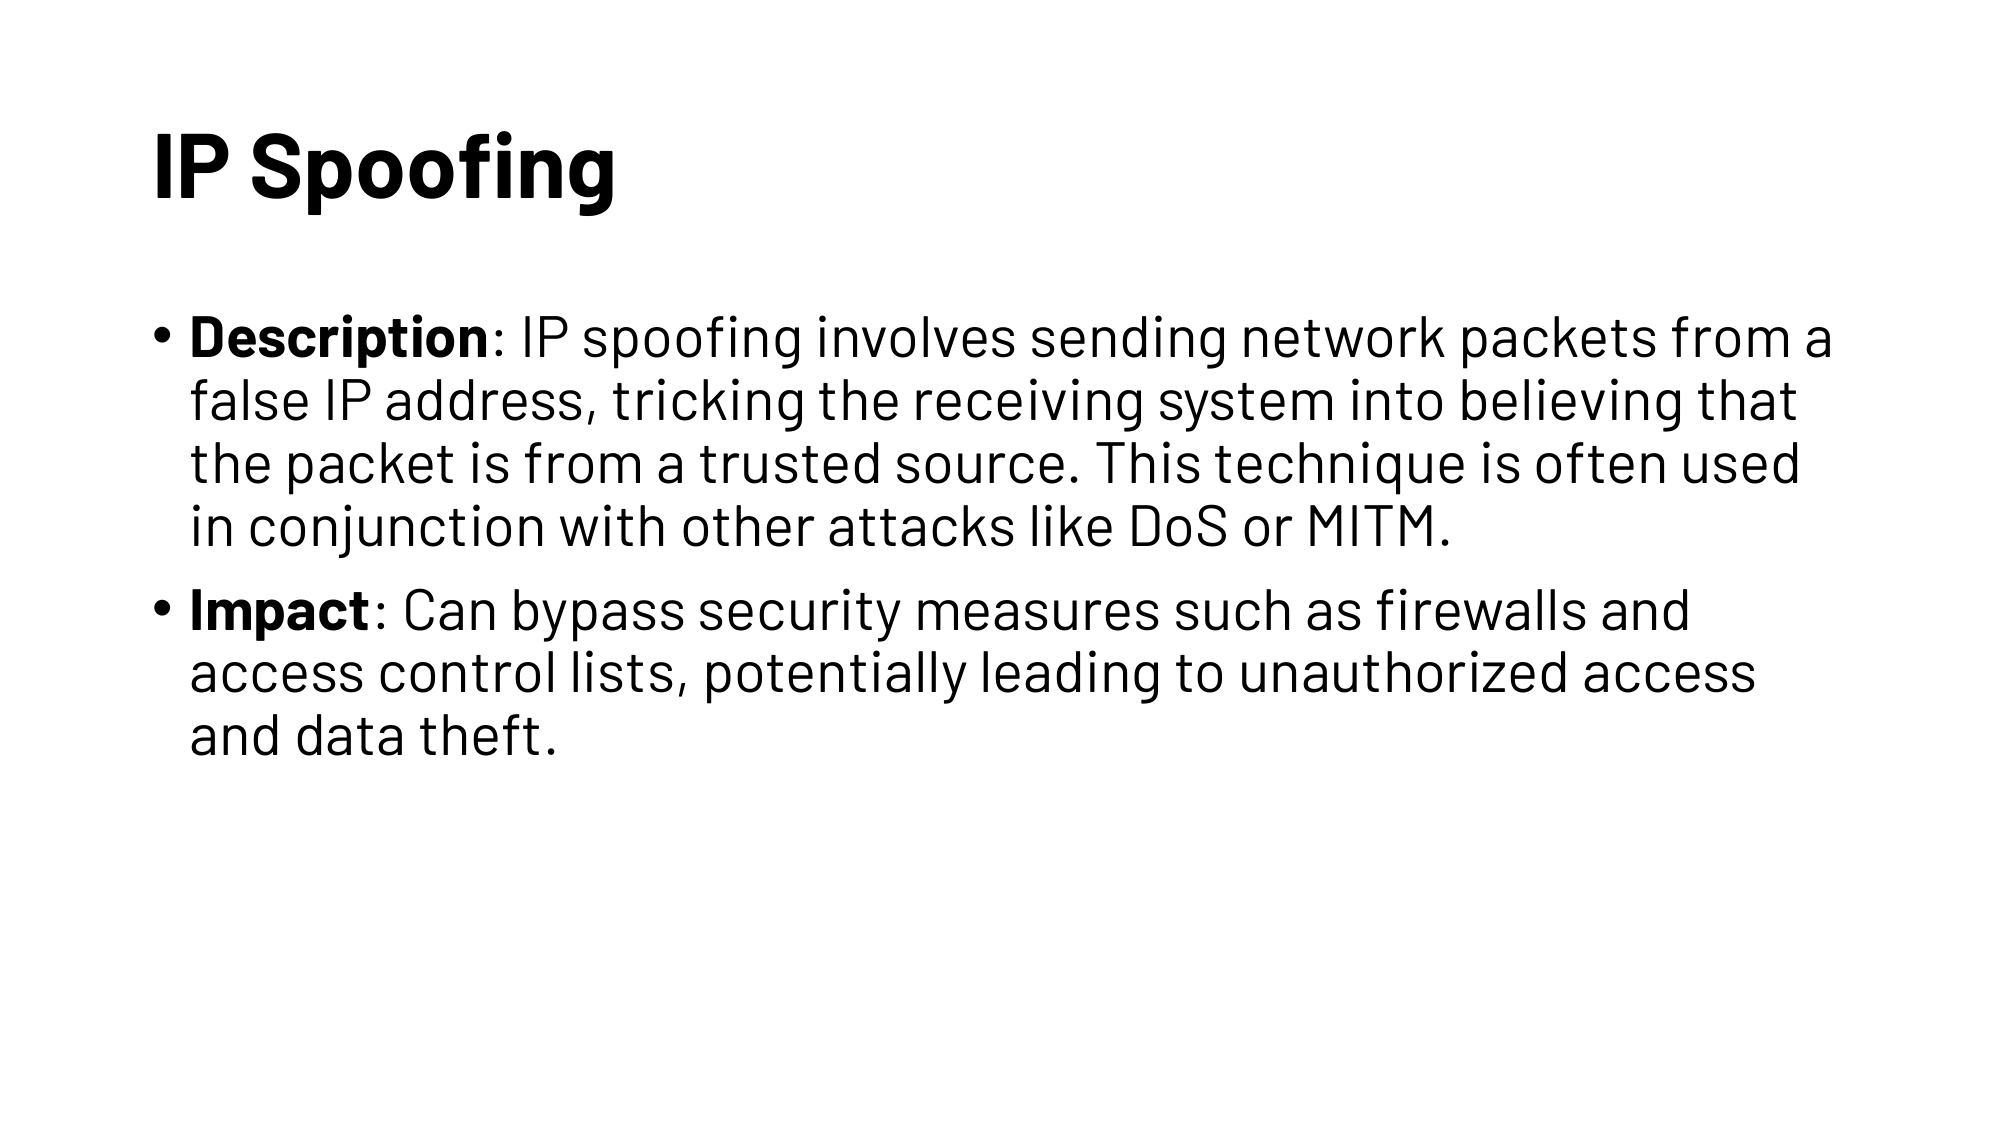

# IP Spoofing
Description: IP spoofing involves sending network packets from a false IP address, tricking the receiving system into believing that the packet is from a trusted source. This technique is often used in conjunction with other attacks like DoS or MITM.
Impact: Can bypass security measures such as firewalls and access control lists, potentially leading to unauthorized access and data theft.